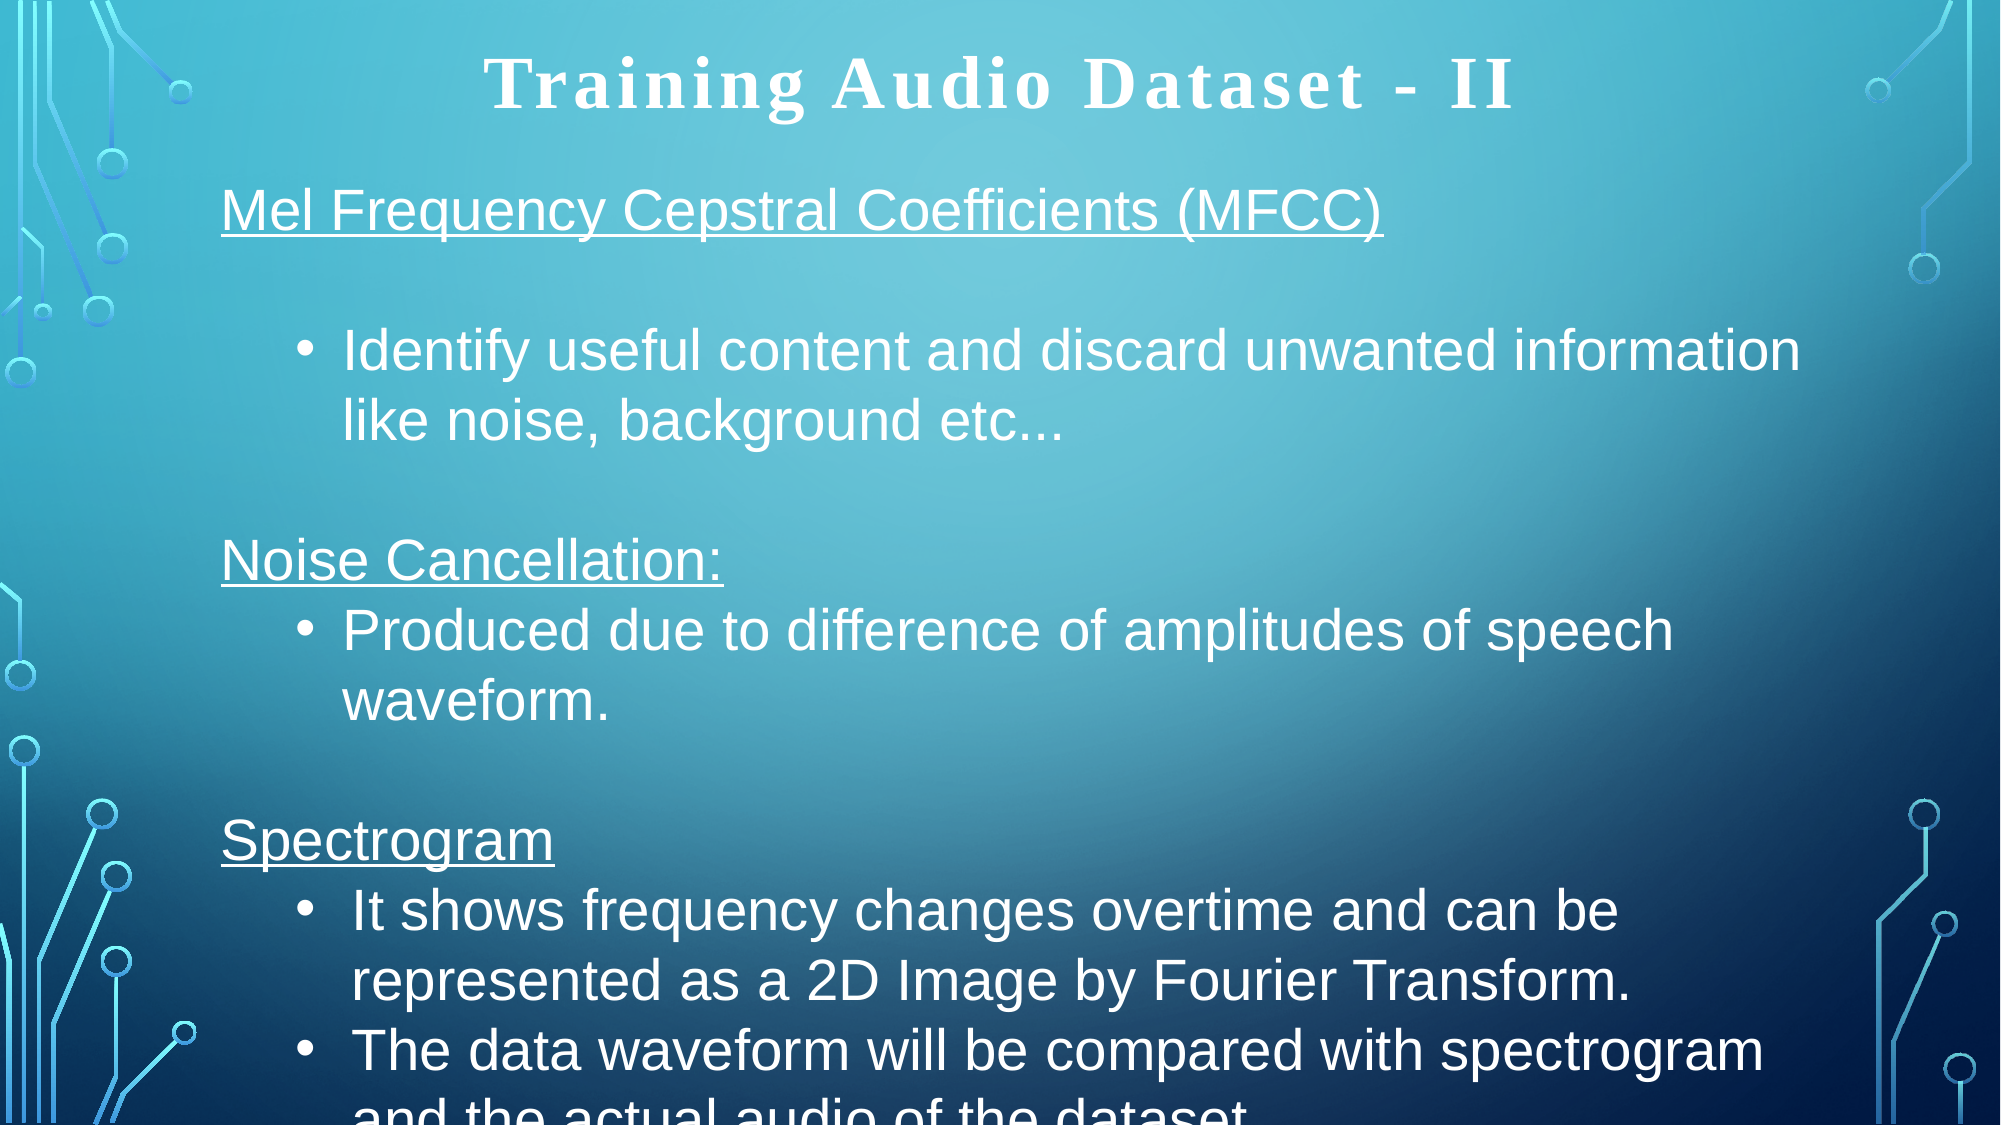

Training Audio Dataset - II
Mel Frequency Cepstral Coefficients (MFCC)
Identify useful content and discard unwanted information like noise, background etc...

Noise Cancellation:
Produced due to difference of amplitudes of speech waveform.

Spectrogram
It shows frequency changes overtime and can be represented as a 2D Image by Fourier Transform.
The data waveform will be compared with spectrogram and the actual audio of the dataset.